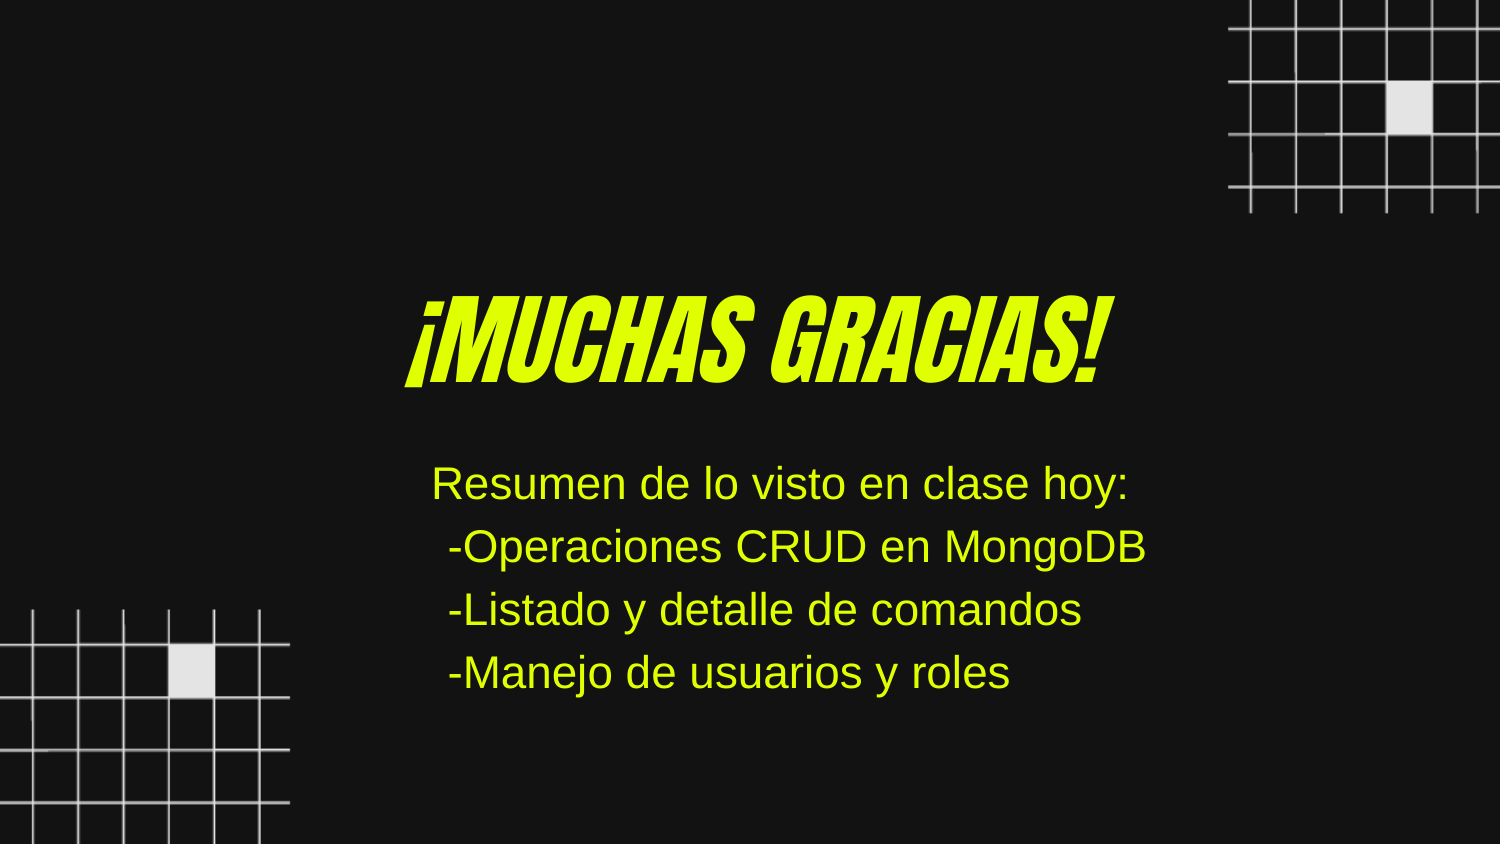

¡MUCHAS GRACIAS!
Resumen de lo visto en clase hoy:
-Operaciones CRUD en MongoDB
-Listado y detalle de comandos
-Manejo de usuarios y roles